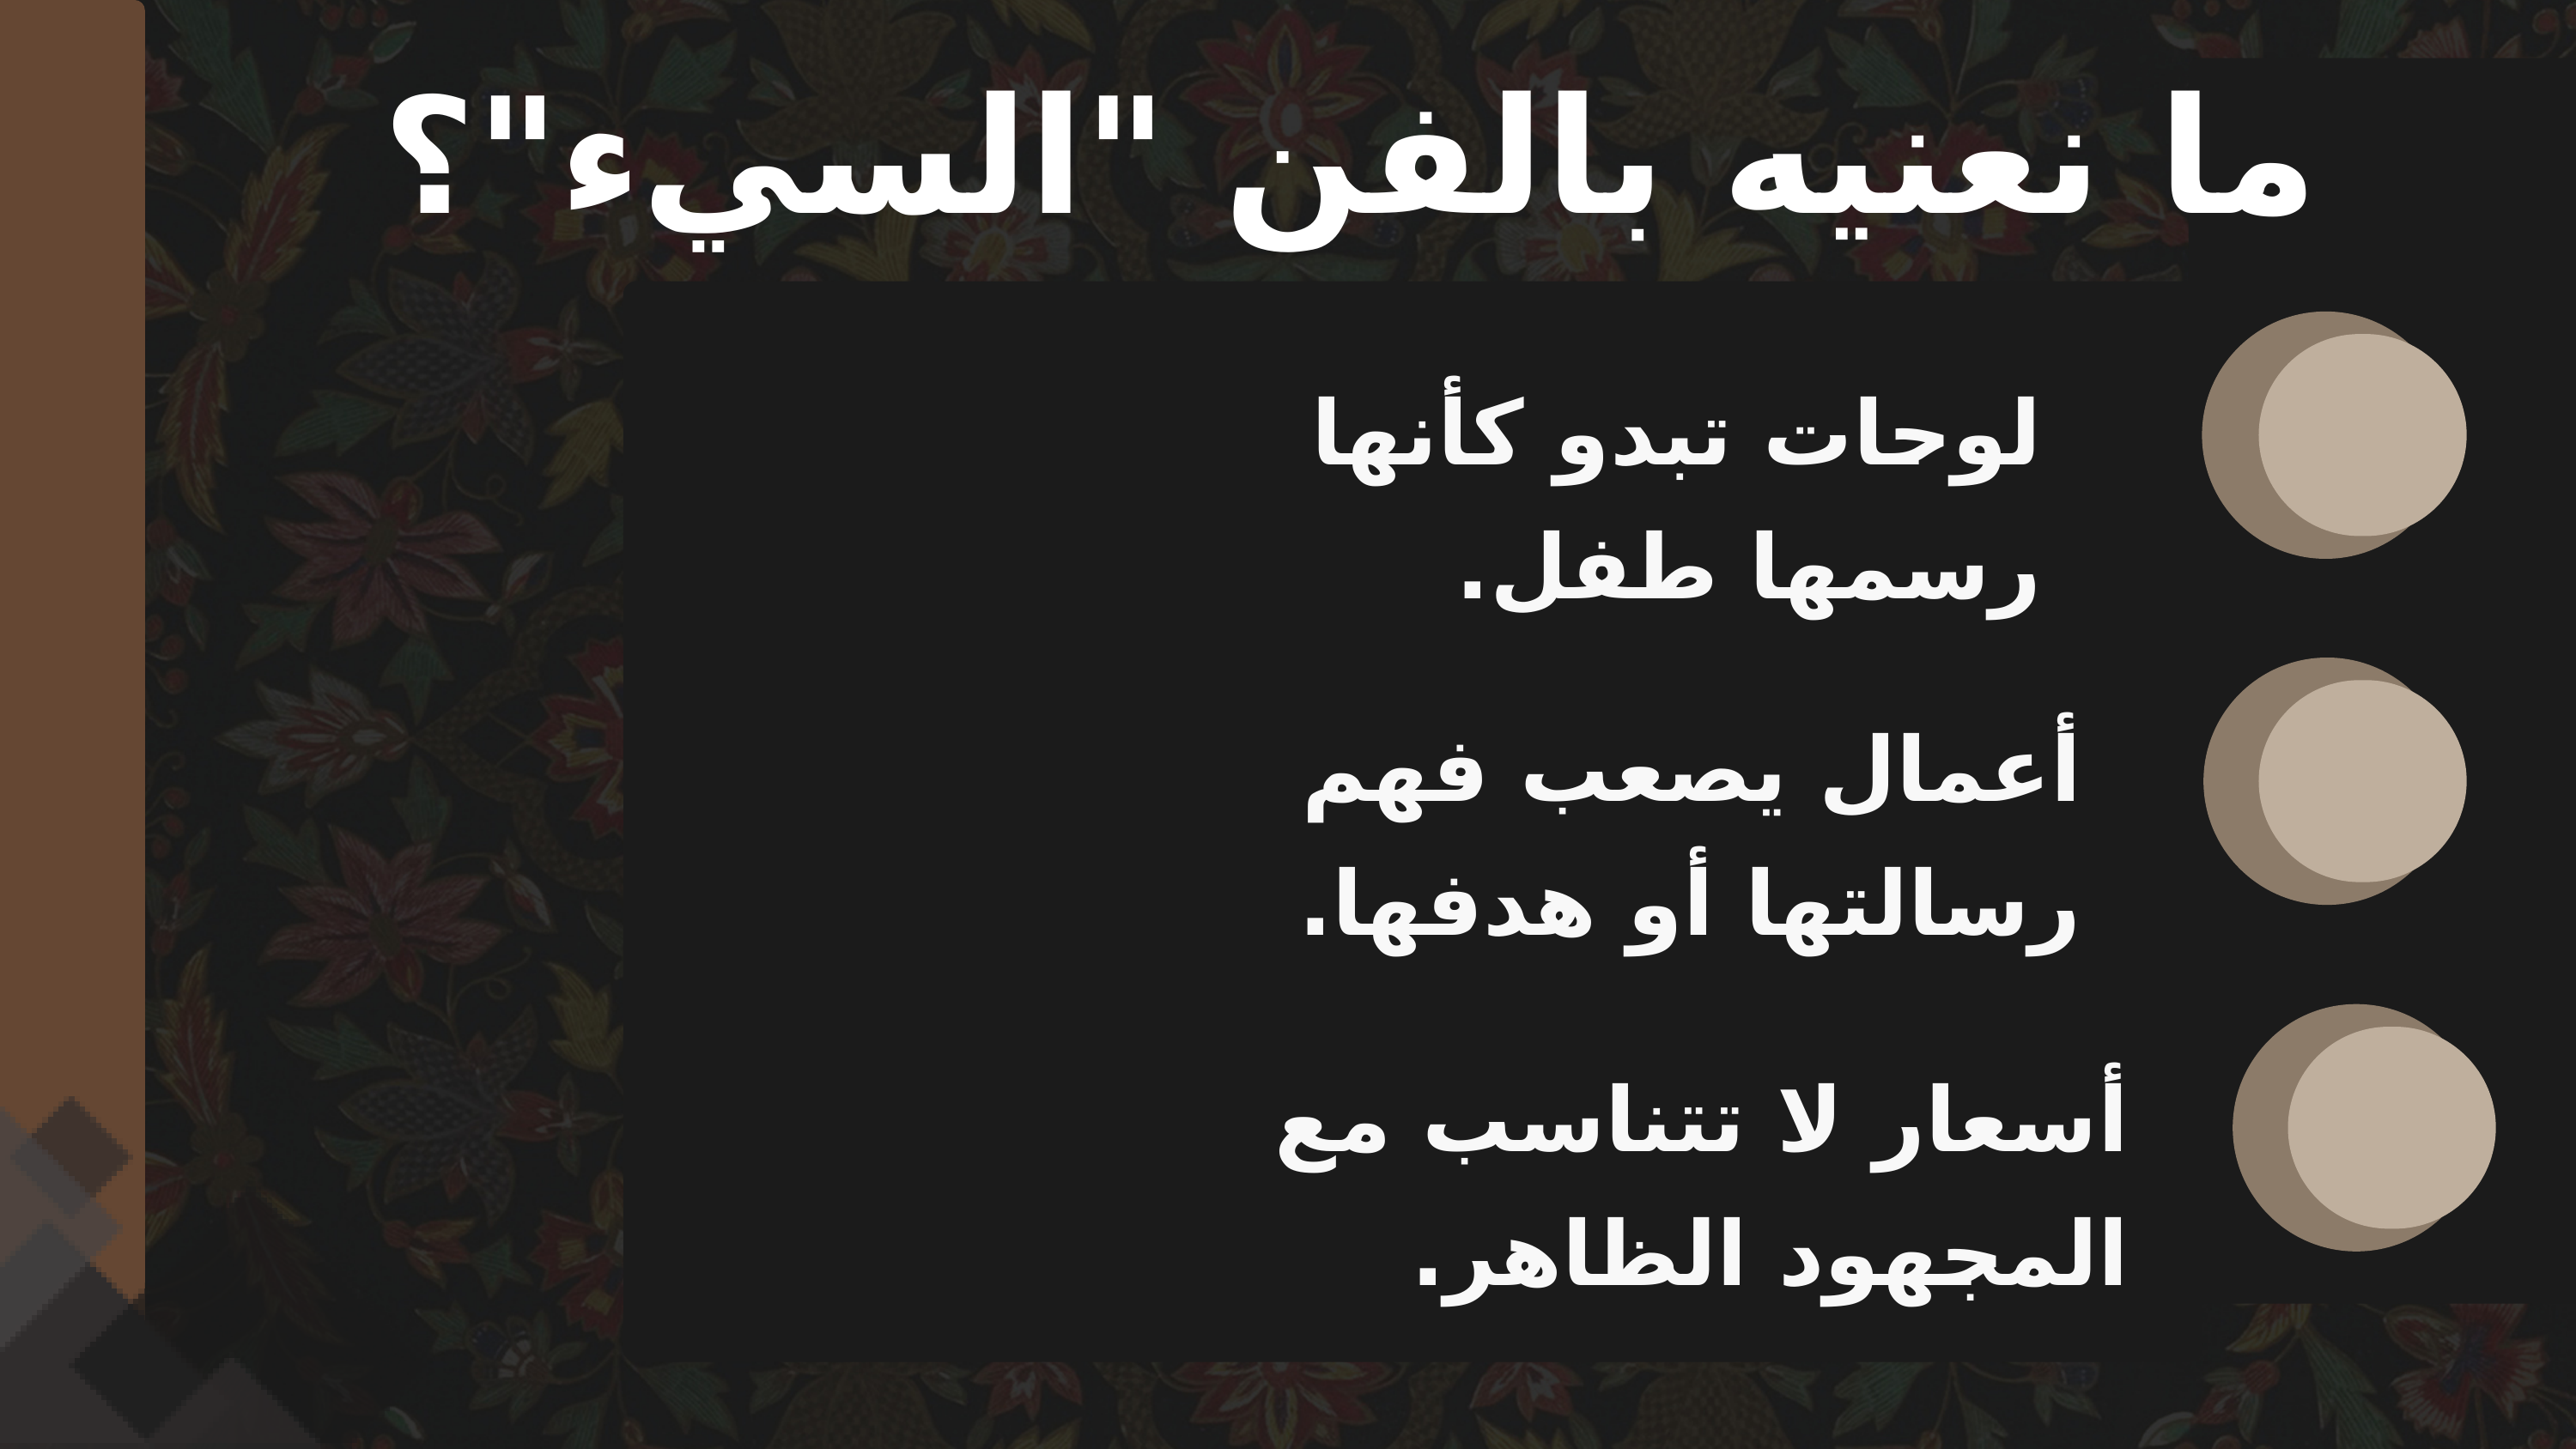

ما نعنيه بالفن "السيء"؟

لوحات تبدو كأنها رسمها طفل.

أعمال يصعب فهم رسالتها أو هدفها.

أسعار لا تتناسب مع المجهود الظاهر.